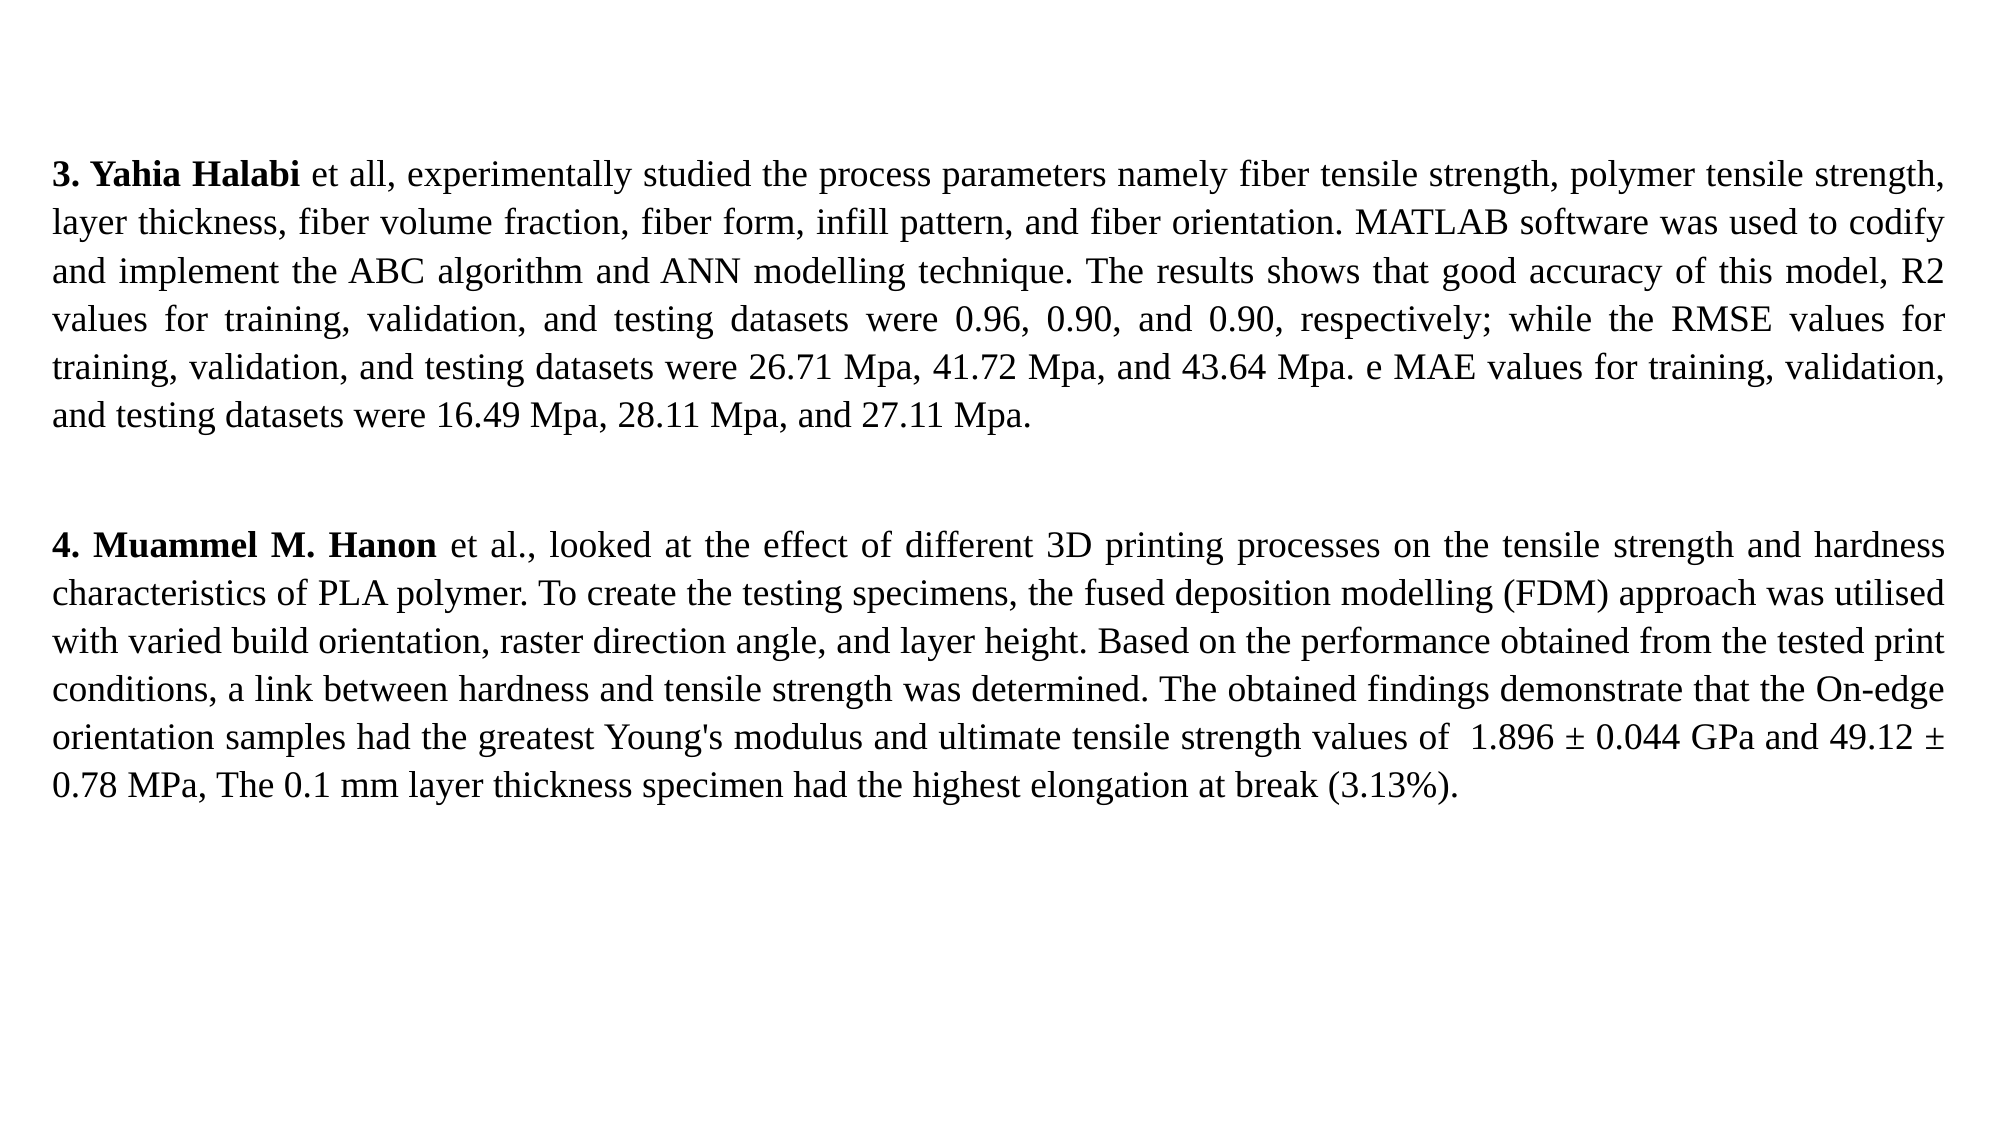

3. Yahia Halabi et all, experimentally studied the process parameters namely fiber tensile strength, polymer tensile strength, layer thickness, fiber volume fraction, fiber form, infill pattern, and fiber orientation. MATLAB software was used to codify and implement the ABC algorithm and ANN modelling technique. The results shows that good accuracy of this model, R2 values for training, validation, and testing datasets were 0.96, 0.90, and 0.90, respectively; while the RMSE values for training, validation, and testing datasets were 26.71 Mpa, 41.72 Mpa, and 43.64 Mpa. e MAE values for training, validation, and testing datasets were 16.49 Mpa, 28.11 Mpa, and 27.11 Mpa.

4. Muammel M. Hanon et al., looked at the effect of different 3D printing processes on the tensile strength and hardness characteristics of PLA polymer. To create the testing specimens, the fused deposition modelling (FDM) approach was utilised with varied build orientation, raster direction angle, and layer height. Based on the performance obtained from the tested print conditions, a link between hardness and tensile strength was determined. The obtained findings demonstrate that the On-edge orientation samples had the greatest Young's modulus and ultimate tensile strength values of  1.896 ± 0.044 GPa and 49.12 ± 0.78 MPa, The 0.1 mm layer thickness specimen had the highest elongation at break (3.13%).